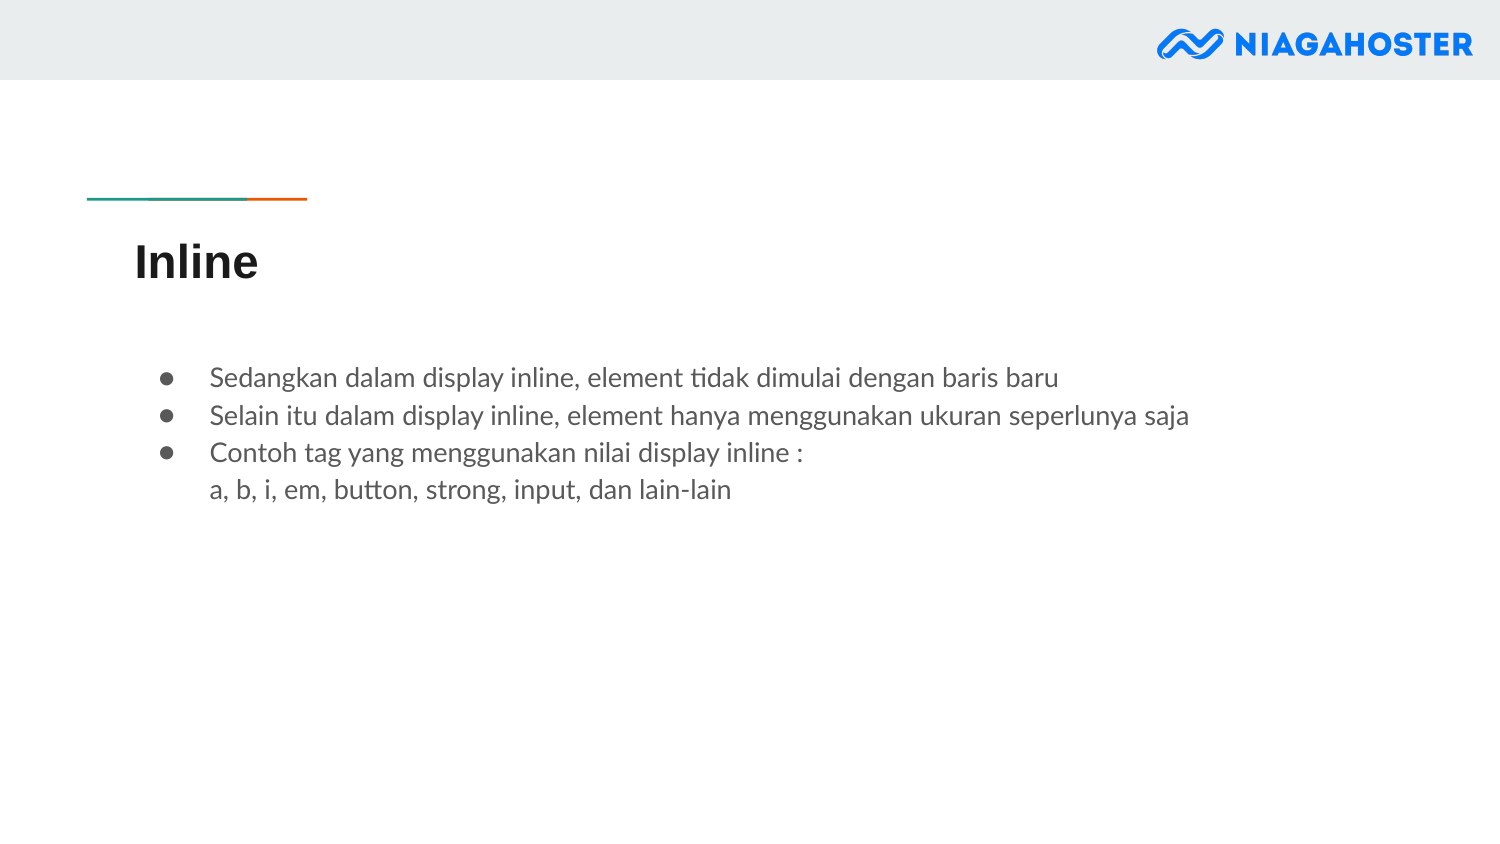

# Inline
Sedangkan dalam display inline, element tidak dimulai dengan baris baru
Selain itu dalam display inline, element hanya menggunakan ukuran seperlunya saja
Contoh tag yang menggunakan nilai display inline :
a, b, i, em, button, strong, input, dan lain-lain